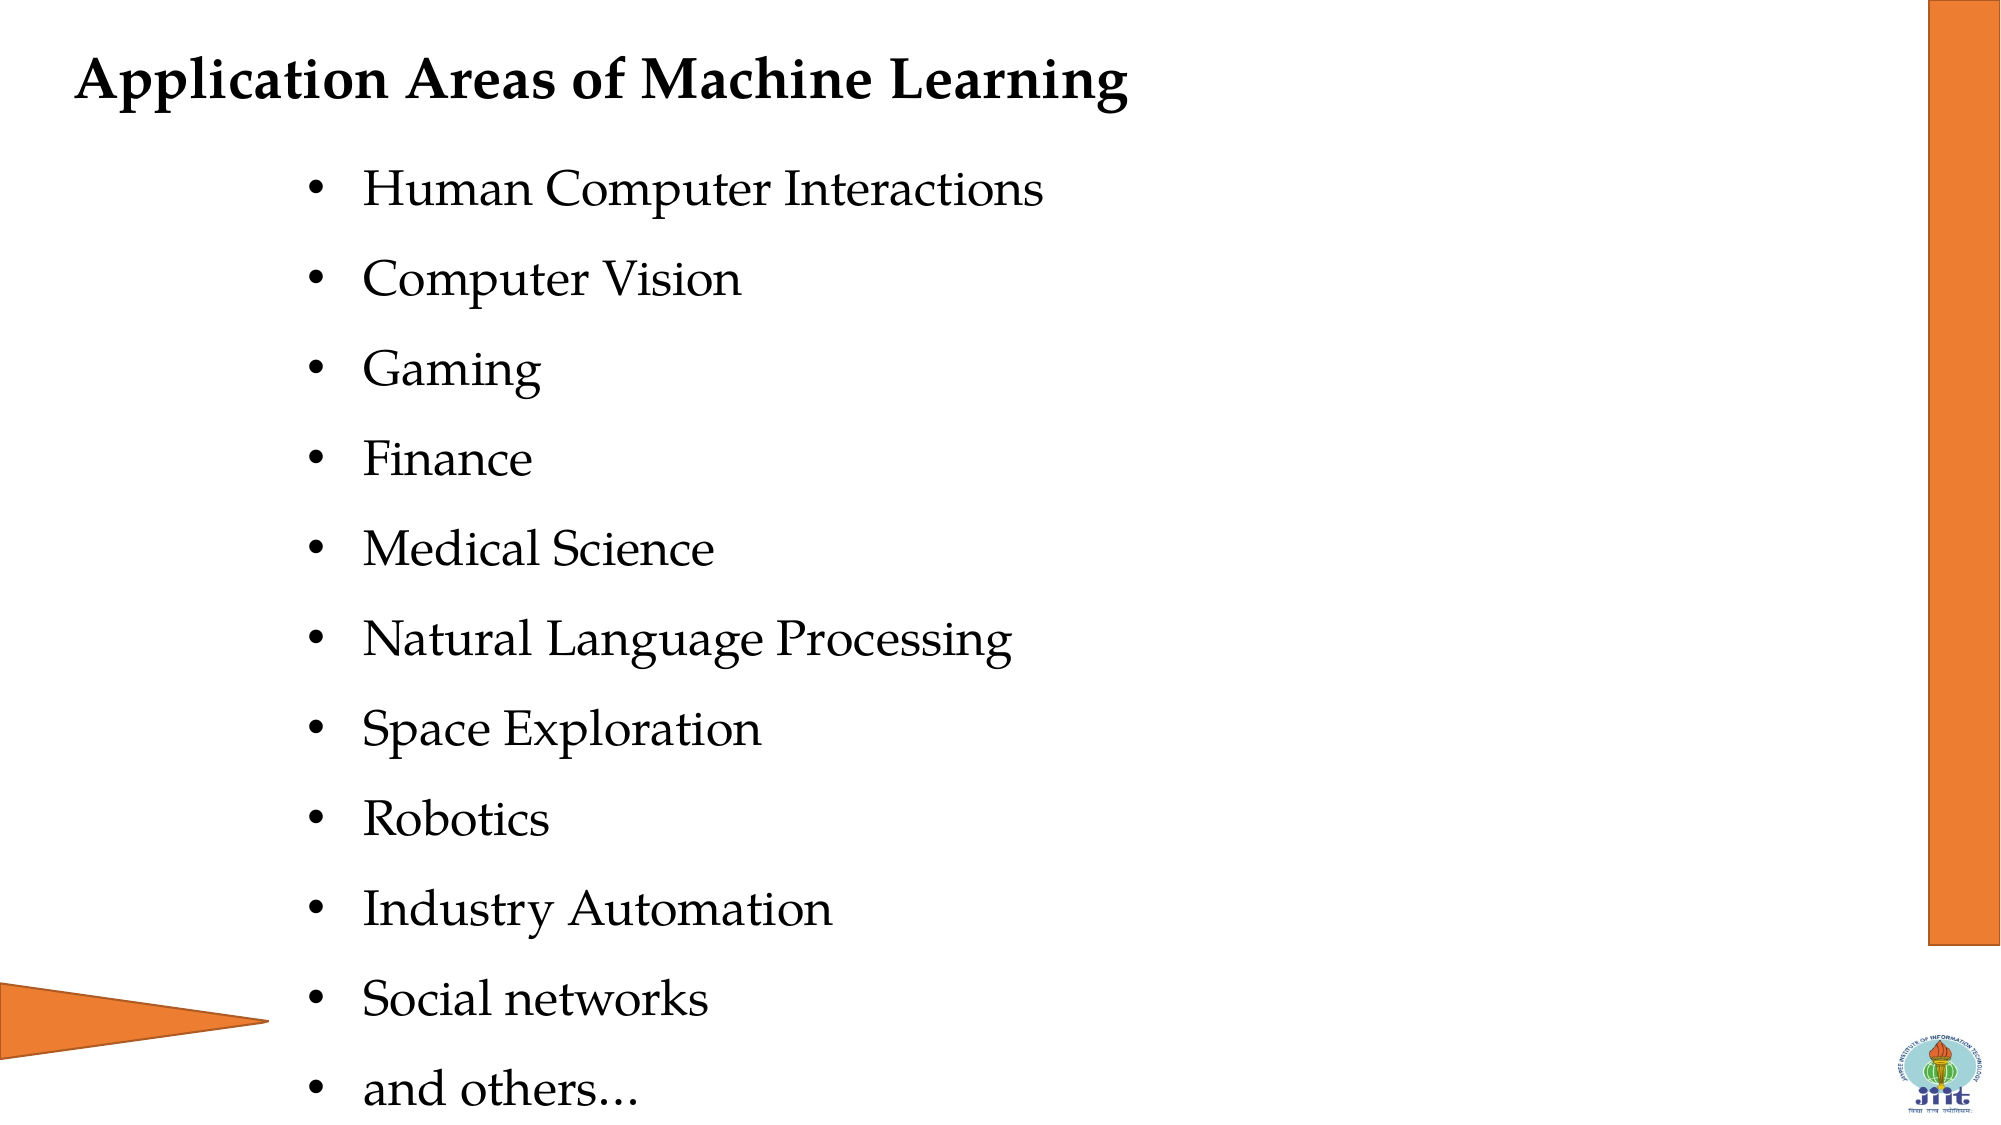

Application Areas of Machine Learning
Human Computer Interactions
Computer Vision
Gaming
Finance
Medical Science
Natural Language Processing
Space Exploration
Robotics
Industry Automation
Social networks
and others…